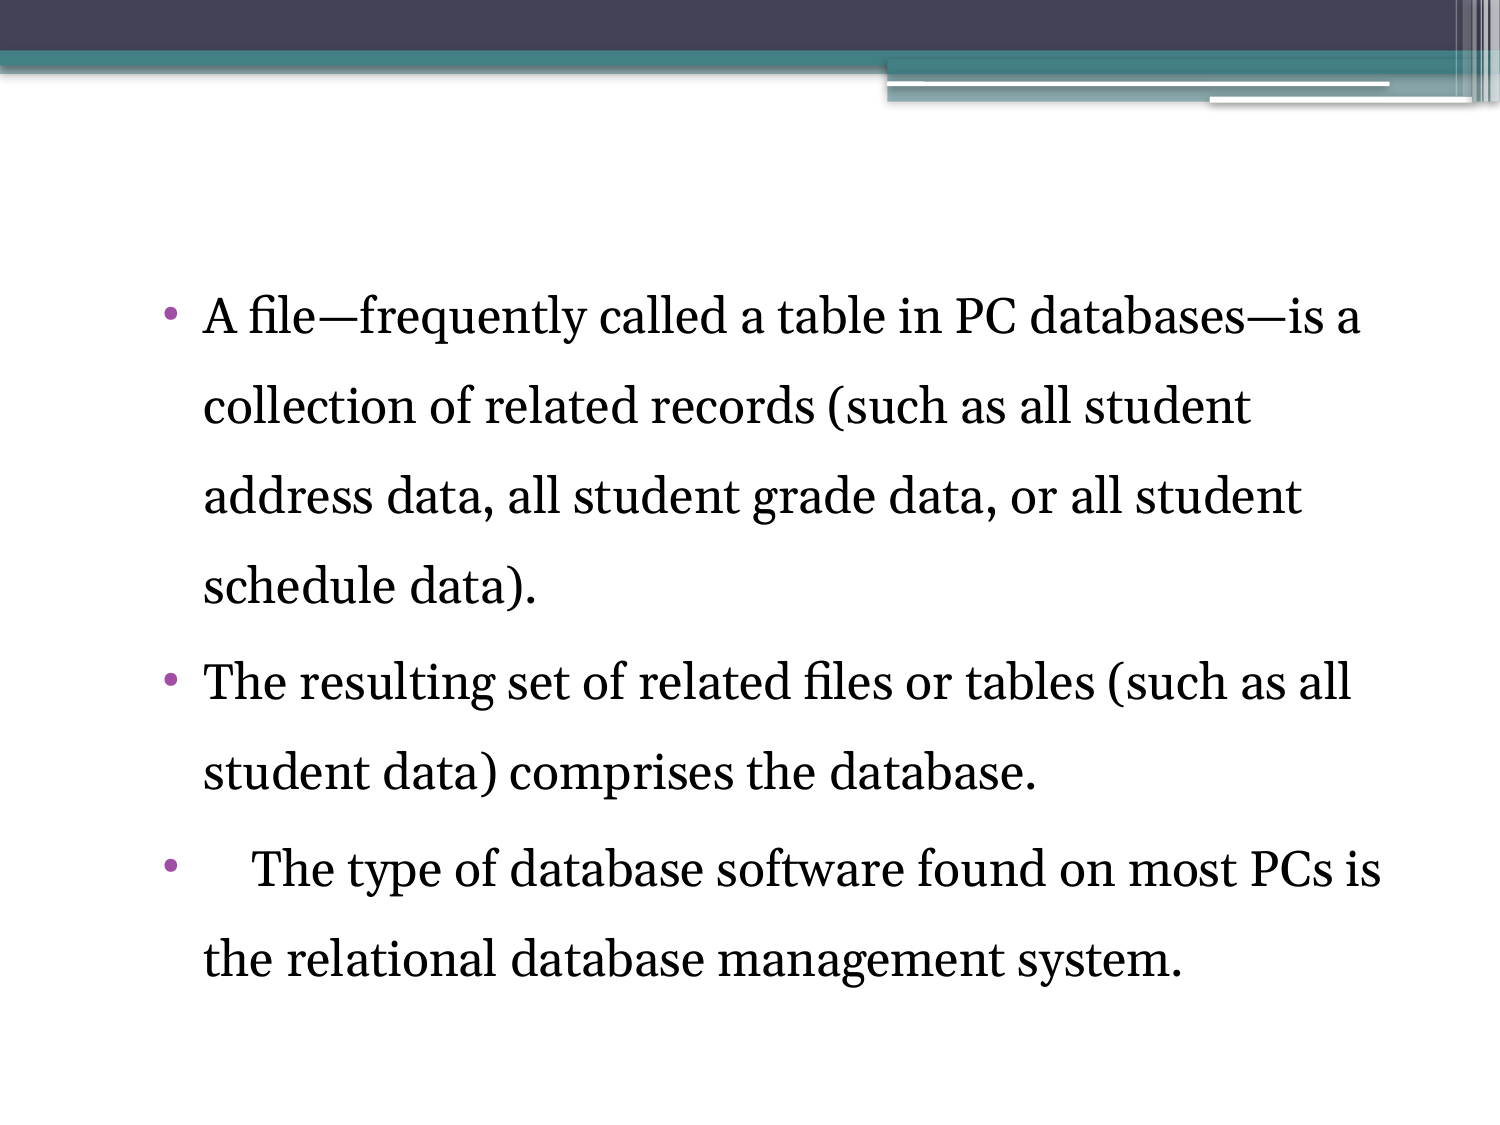

A file—frequently called a table in PC databases—is a collection of related records (such as all student address data, all student grade data, or all student schedule data).
The resulting set of related files or tables (such as all student data) comprises the database.
    The type of database software found on most PCs is the relational database management system.